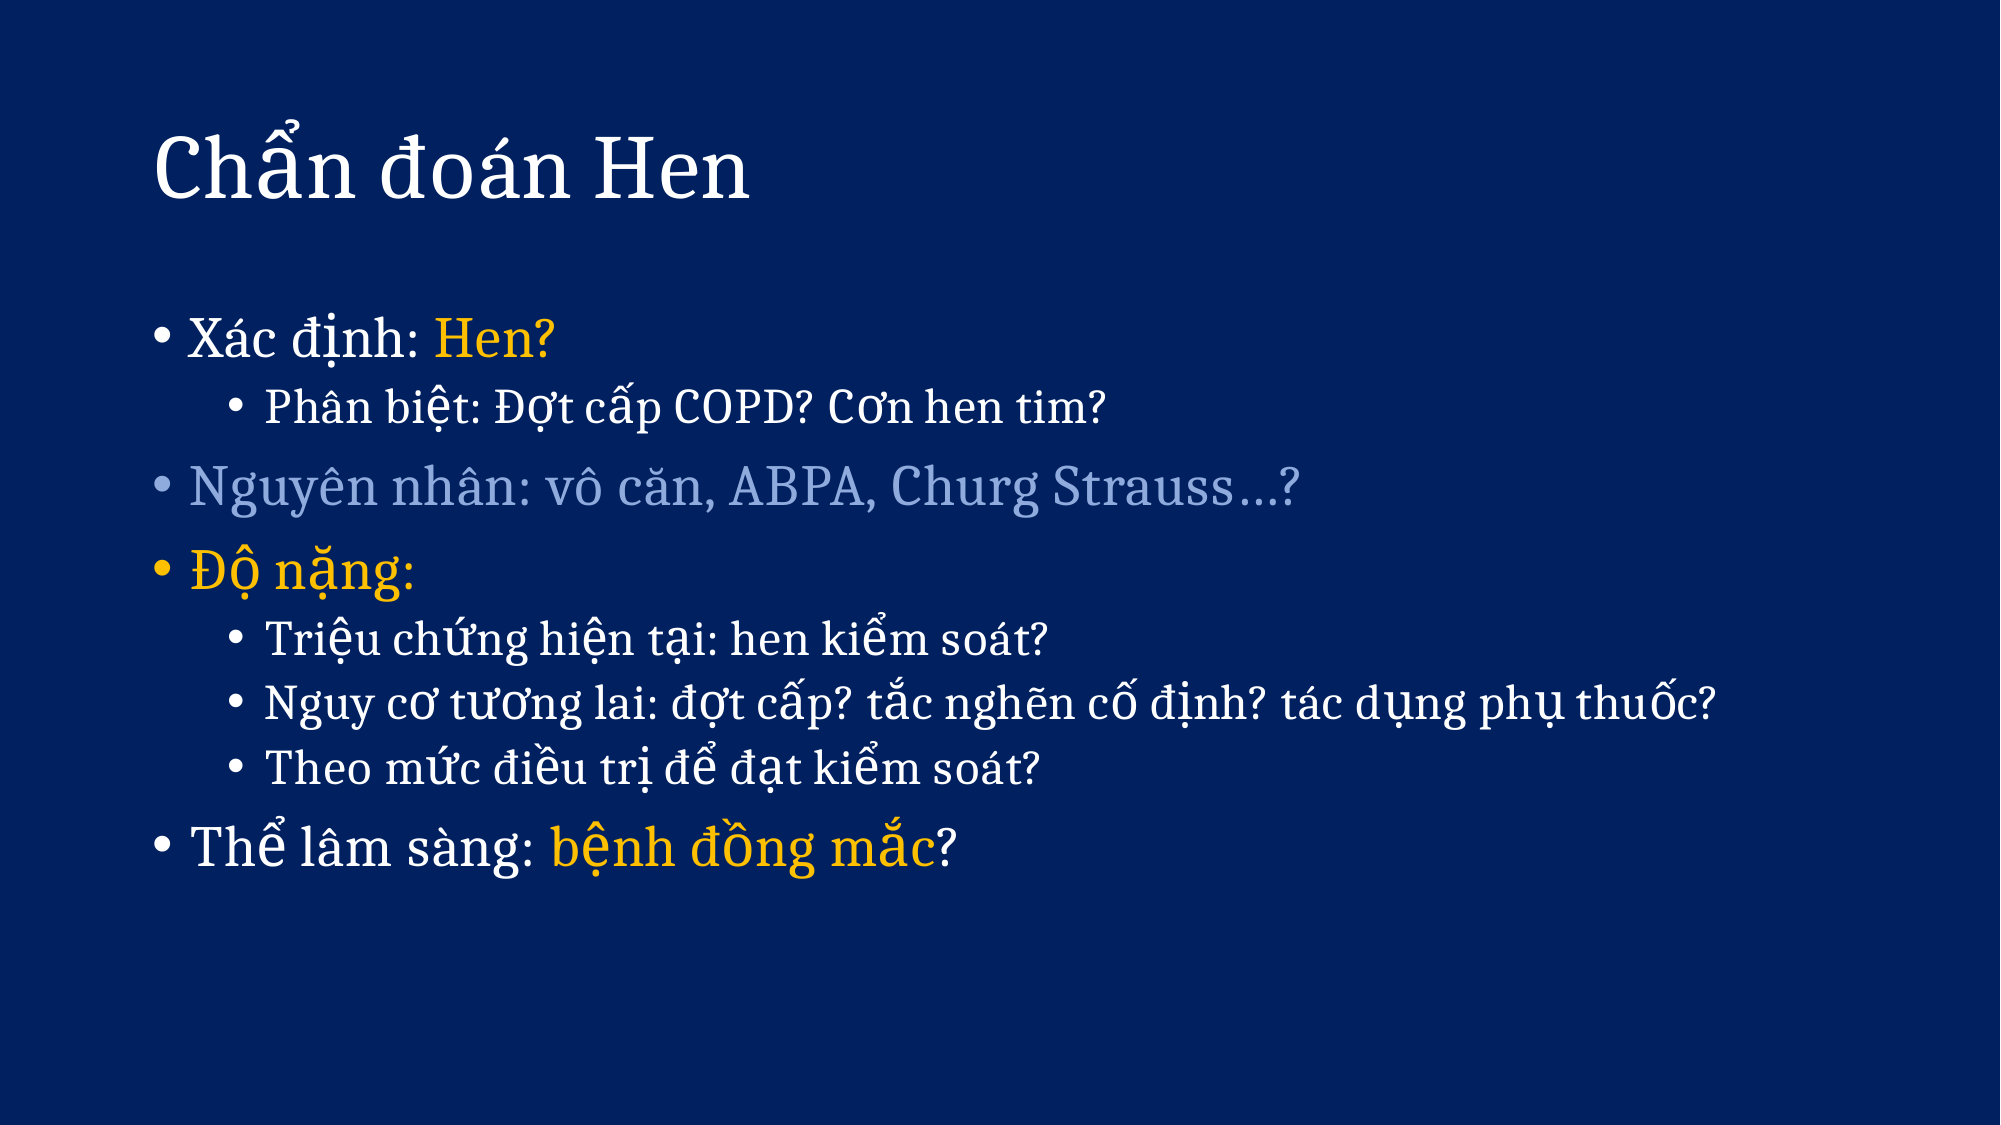

# Chẩn đoán Hen
Xác định: Hen?
Phân biệt: Đợt cấp COPD? Cơn hen tim?
Nguyên nhân: vô căn, ABPA, Churg Strauss…?
Độ nặng:
Triệu chứng hiện tại: hen kiểm soát?
Nguy cơ tương lai: đợt cấp? tắc nghẽn cố định? tác dụng phụ thuốc?
Theo mức điều trị để đạt kiểm soát?
Thể lâm sàng: bệnh đồng mắc?